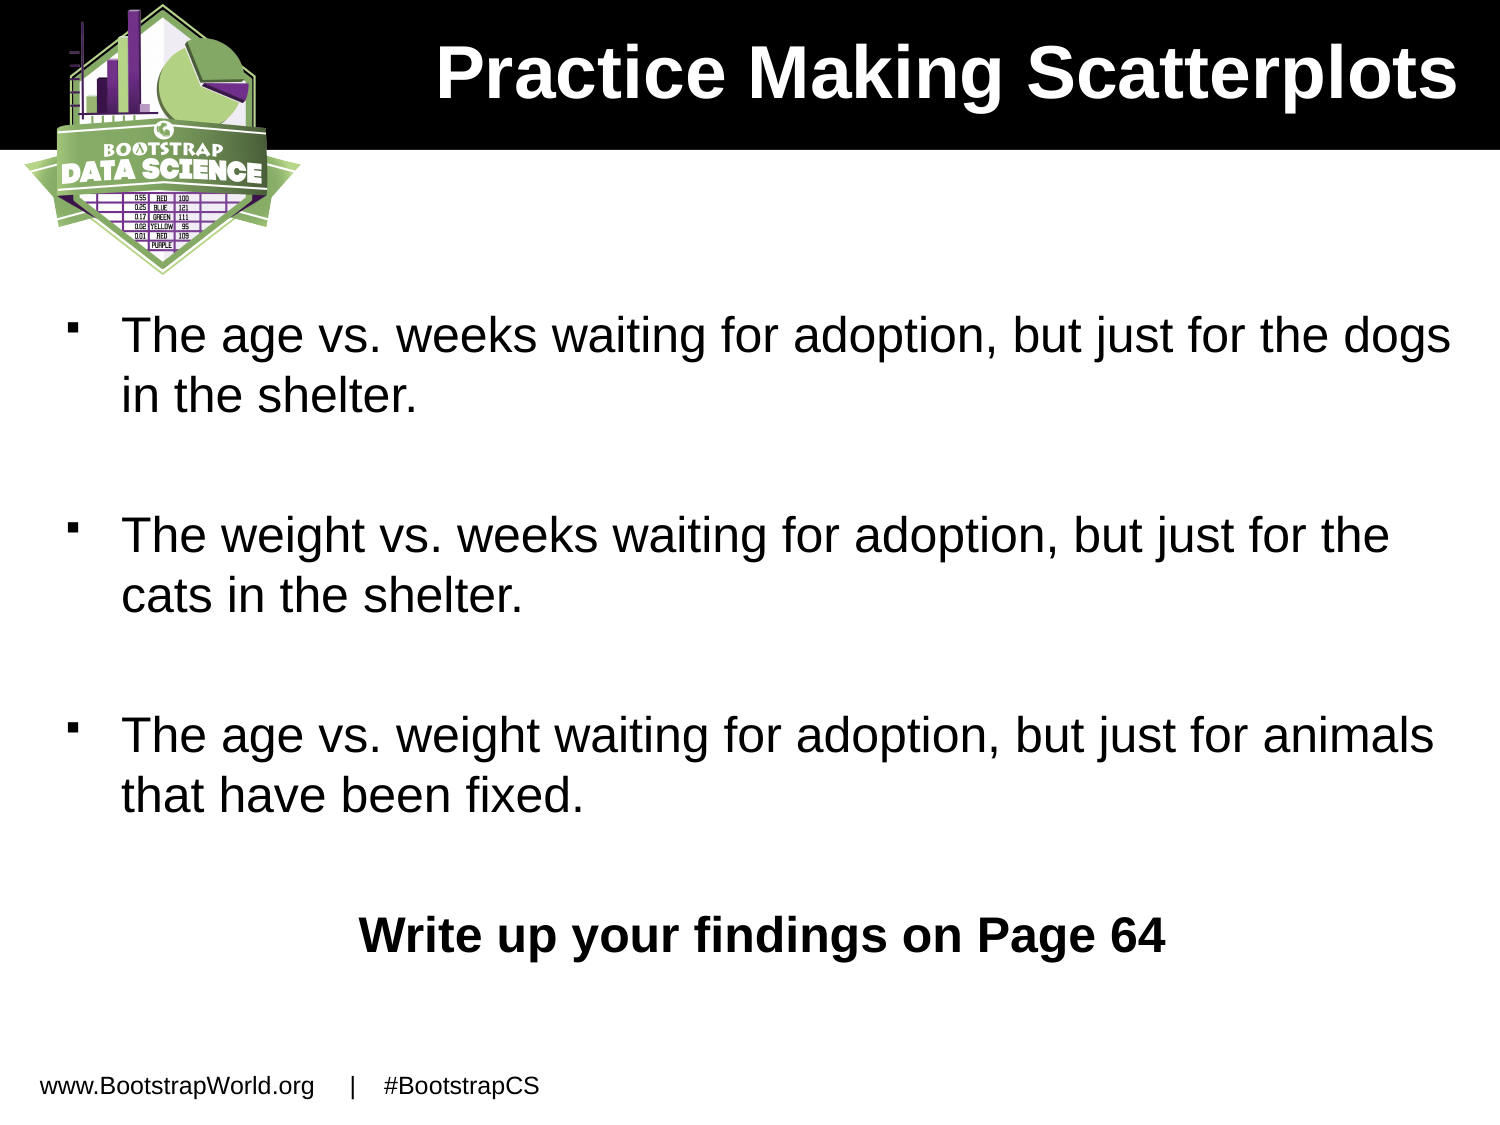

# Practice Making Scatterplots
The age vs. weeks waiting for adoption, but just for the dogs in the shelter.

The weight vs. weeks waiting for adoption, but just for the cats in the shelter.

The age vs. weight waiting for adoption, but just for animals that have been fixed.

Write up your findings on Page 64
www.BootstrapWorld.org     |    #BootstrapCS